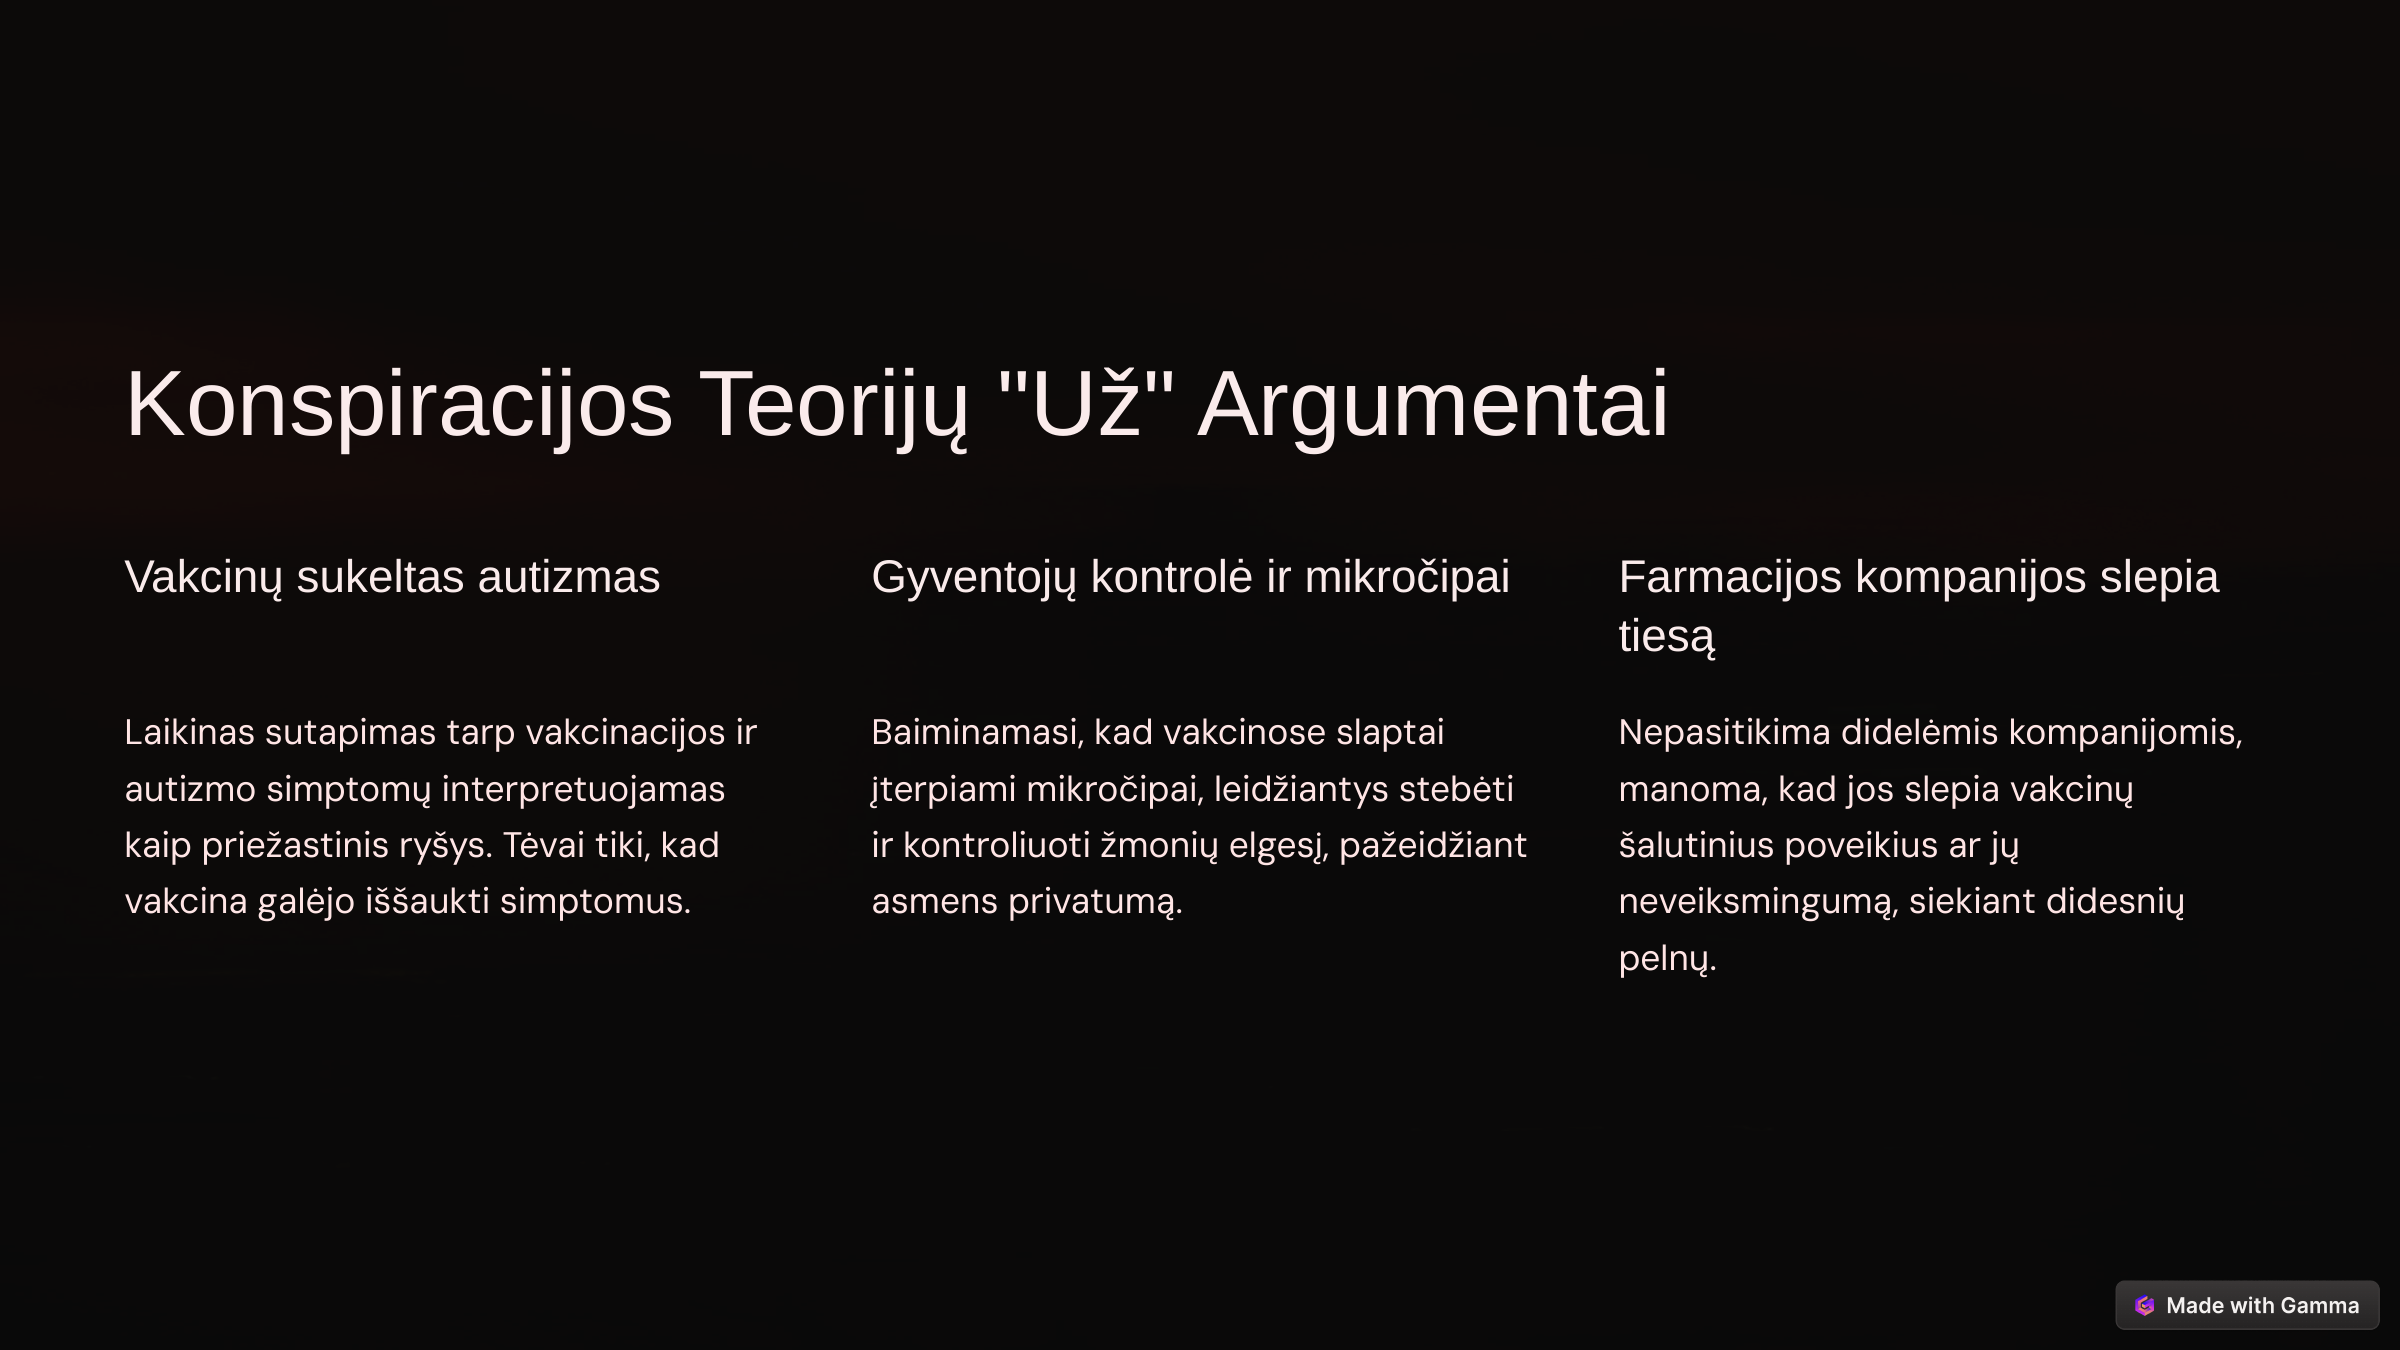

Konspiracijos Teorijų "Už" Argumentai
Vakcinų sukeltas autizmas
Gyventojų kontrolė ir mikročipai
Farmacijos kompanijos slepia tiesą
Laikinas sutapimas tarp vakcinacijos ir autizmo simptomų interpretuojamas kaip priežastinis ryšys. Tėvai tiki, kad vakcina galėjo iššaukti simptomus.
Baiminamasi, kad vakcinose slaptai įterpiami mikročipai, leidžiantys stebėti ir kontroliuoti žmonių elgesį, pažeidžiant asmens privatumą.
Nepasitikima didelėmis kompanijomis, manoma, kad jos slepia vakcinų šalutinius poveikius ar jų neveiksmingumą, siekiant didesnių pelnų.